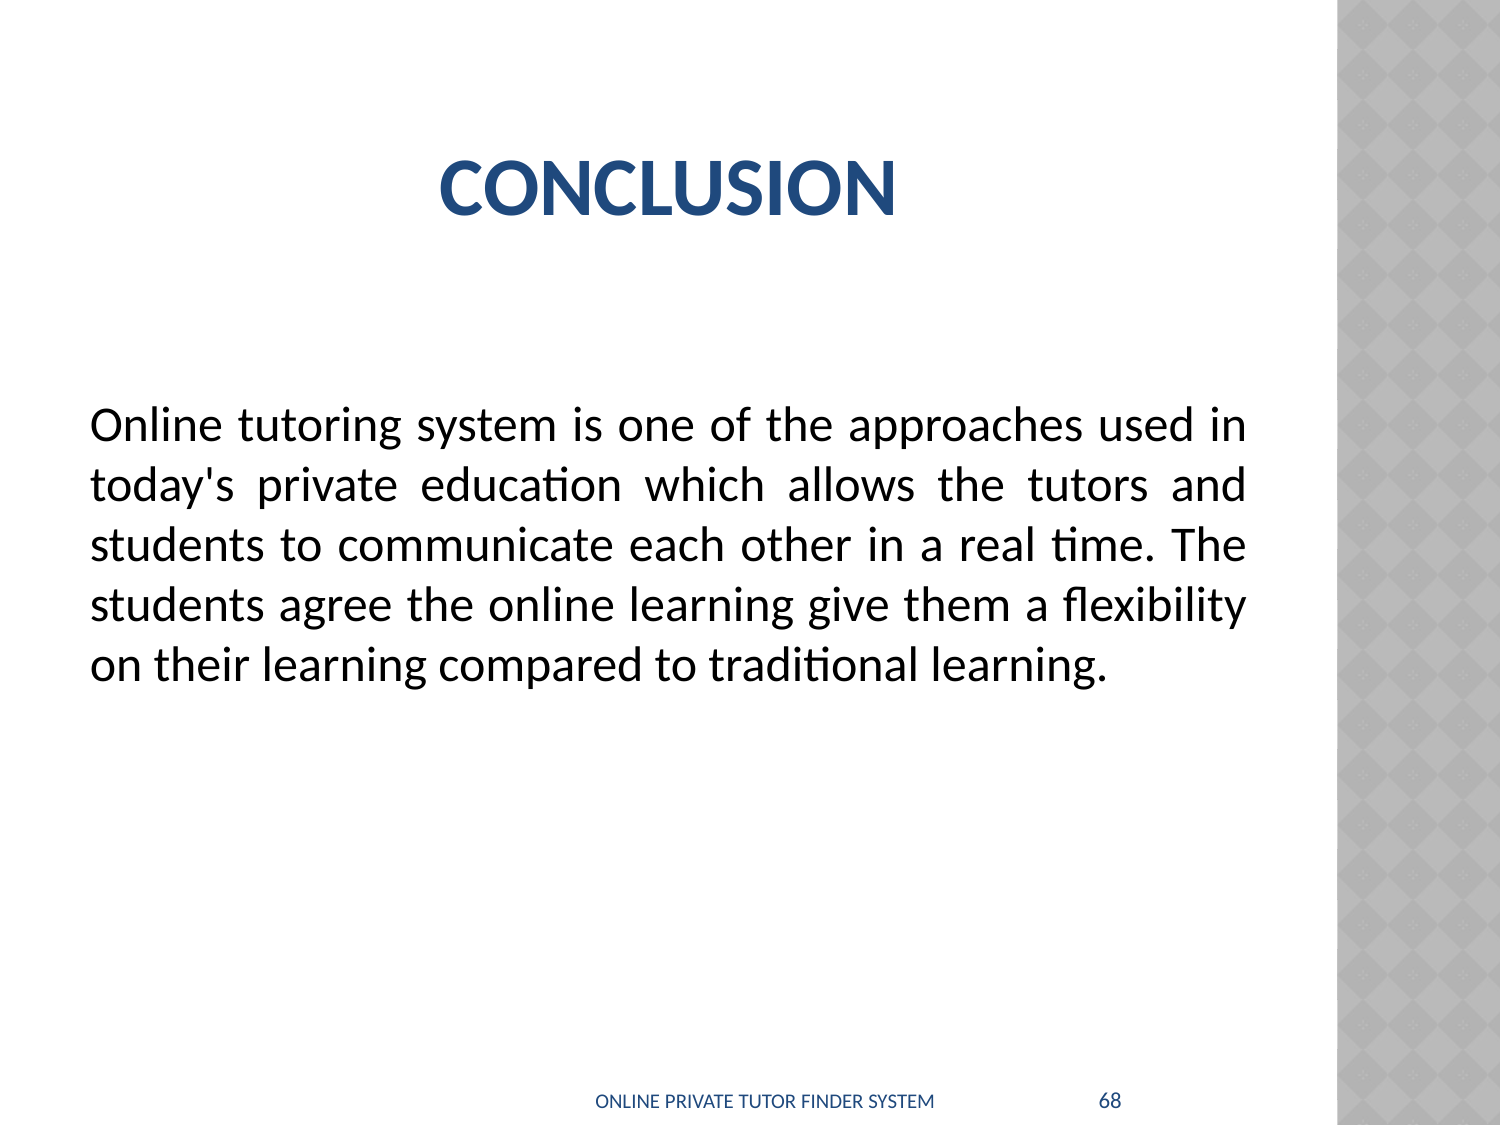

# conclusion

Online tutoring system is one of the approaches used in today's private education which allows the tutors and students to communicate each other in a real time. The students agree the online learning give them a flexibility on their learning compared to traditional learning.
ONLINE PRIVATE TUTOR FINDER SYSTEM
68